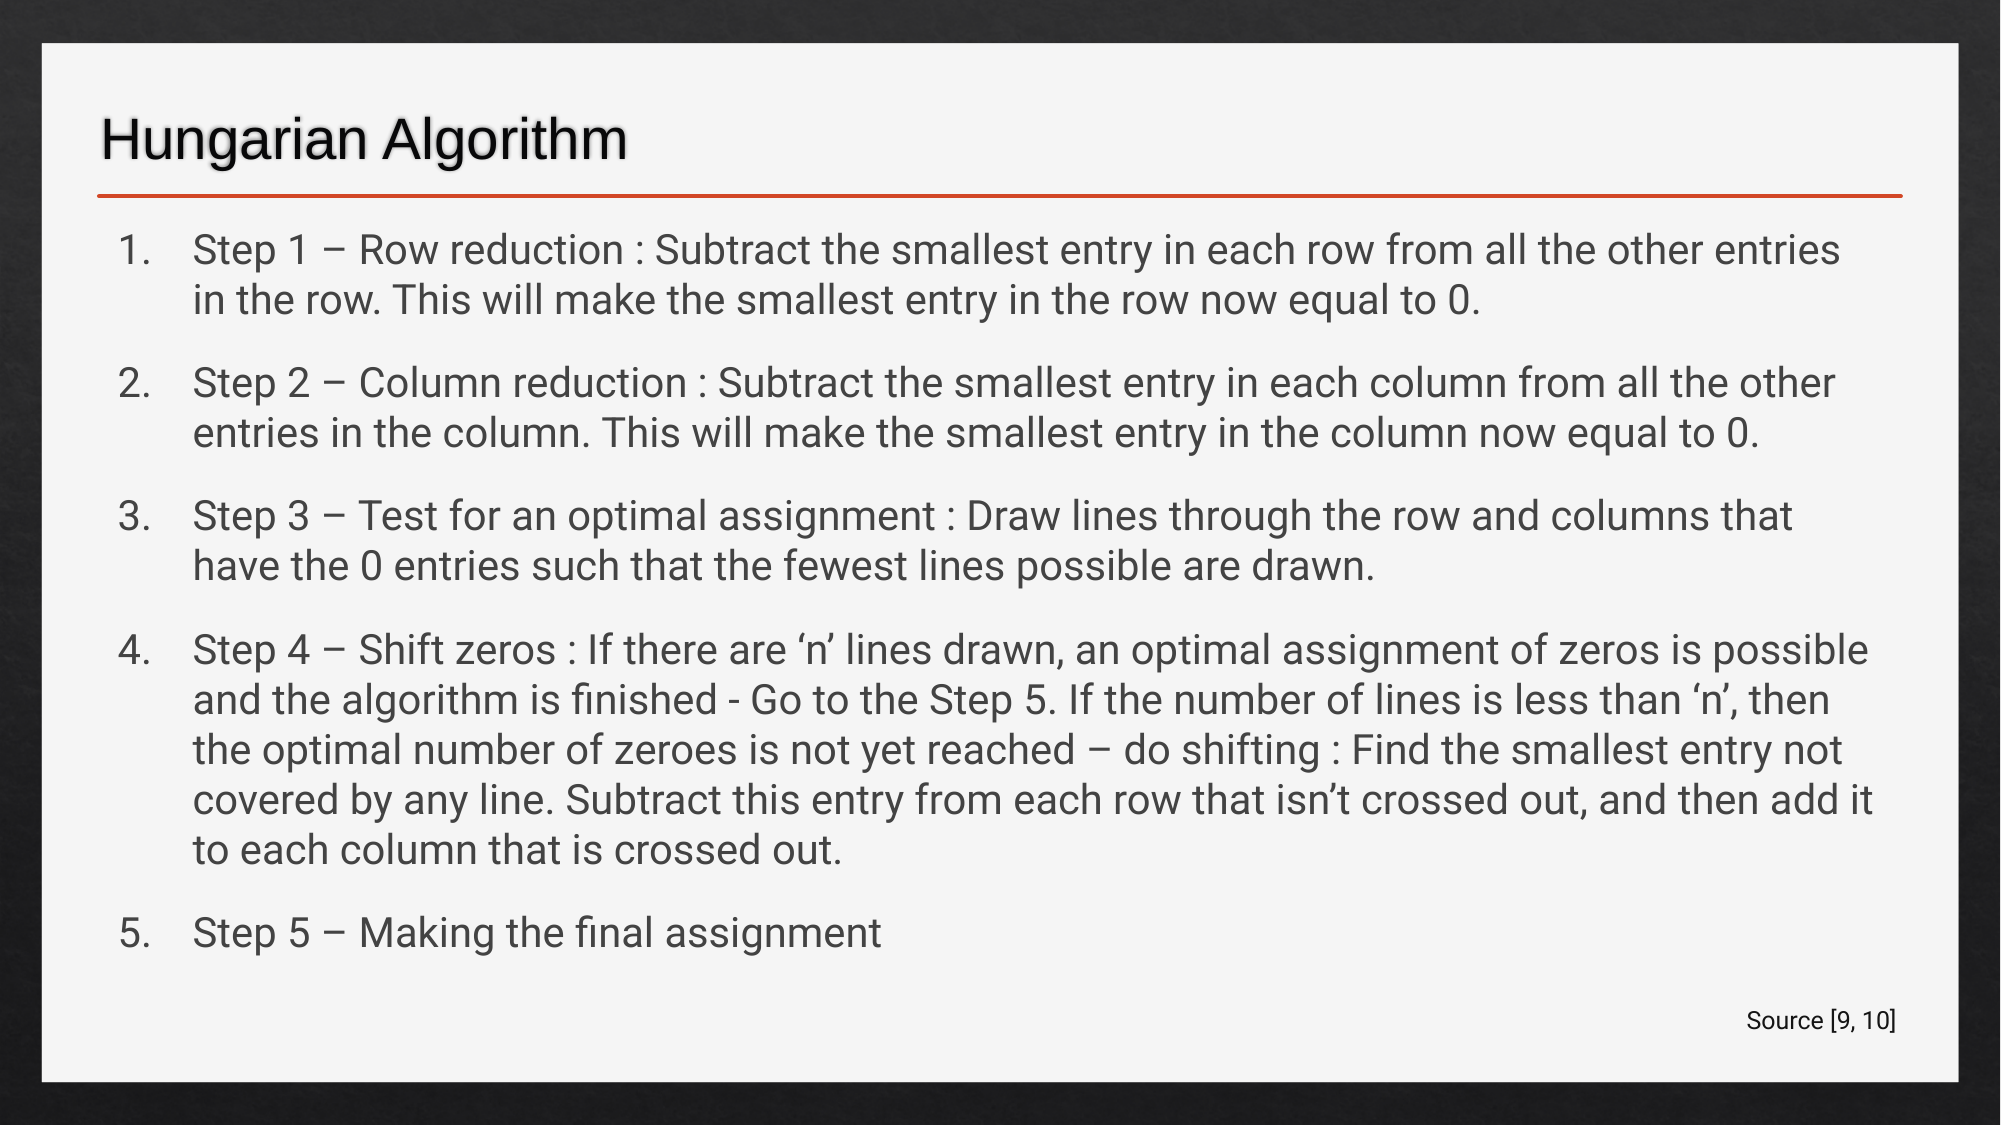

# Hungarian Algorithm
Step 1 – Row reduction : Subtract the smallest entry in each row from all the other entries in the row. This will make the smallest entry in the row now equal to 0.
Step 2 – Column reduction : Subtract the smallest entry in each column from all the other entries in the column. This will make the smallest entry in the column now equal to 0.
Step 3 – Test for an optimal assignment : Draw lines through the row and columns that have the 0 entries such that the fewest lines possible are drawn.
Step 4 – Shift zeros : If there are ‘n’ lines drawn, an optimal assignment of zeros is possible and the algorithm is finished - Go to the Step 5. If the number of lines is less than ‘n’, then the optimal number of zeroes is not yet reached – do shifting : Find the smallest entry not covered by any line. Subtract this entry from each row that isn’t crossed out, and then add it to each column that is crossed out.
Step 5 – Making the final assignment

Source [9, 10]